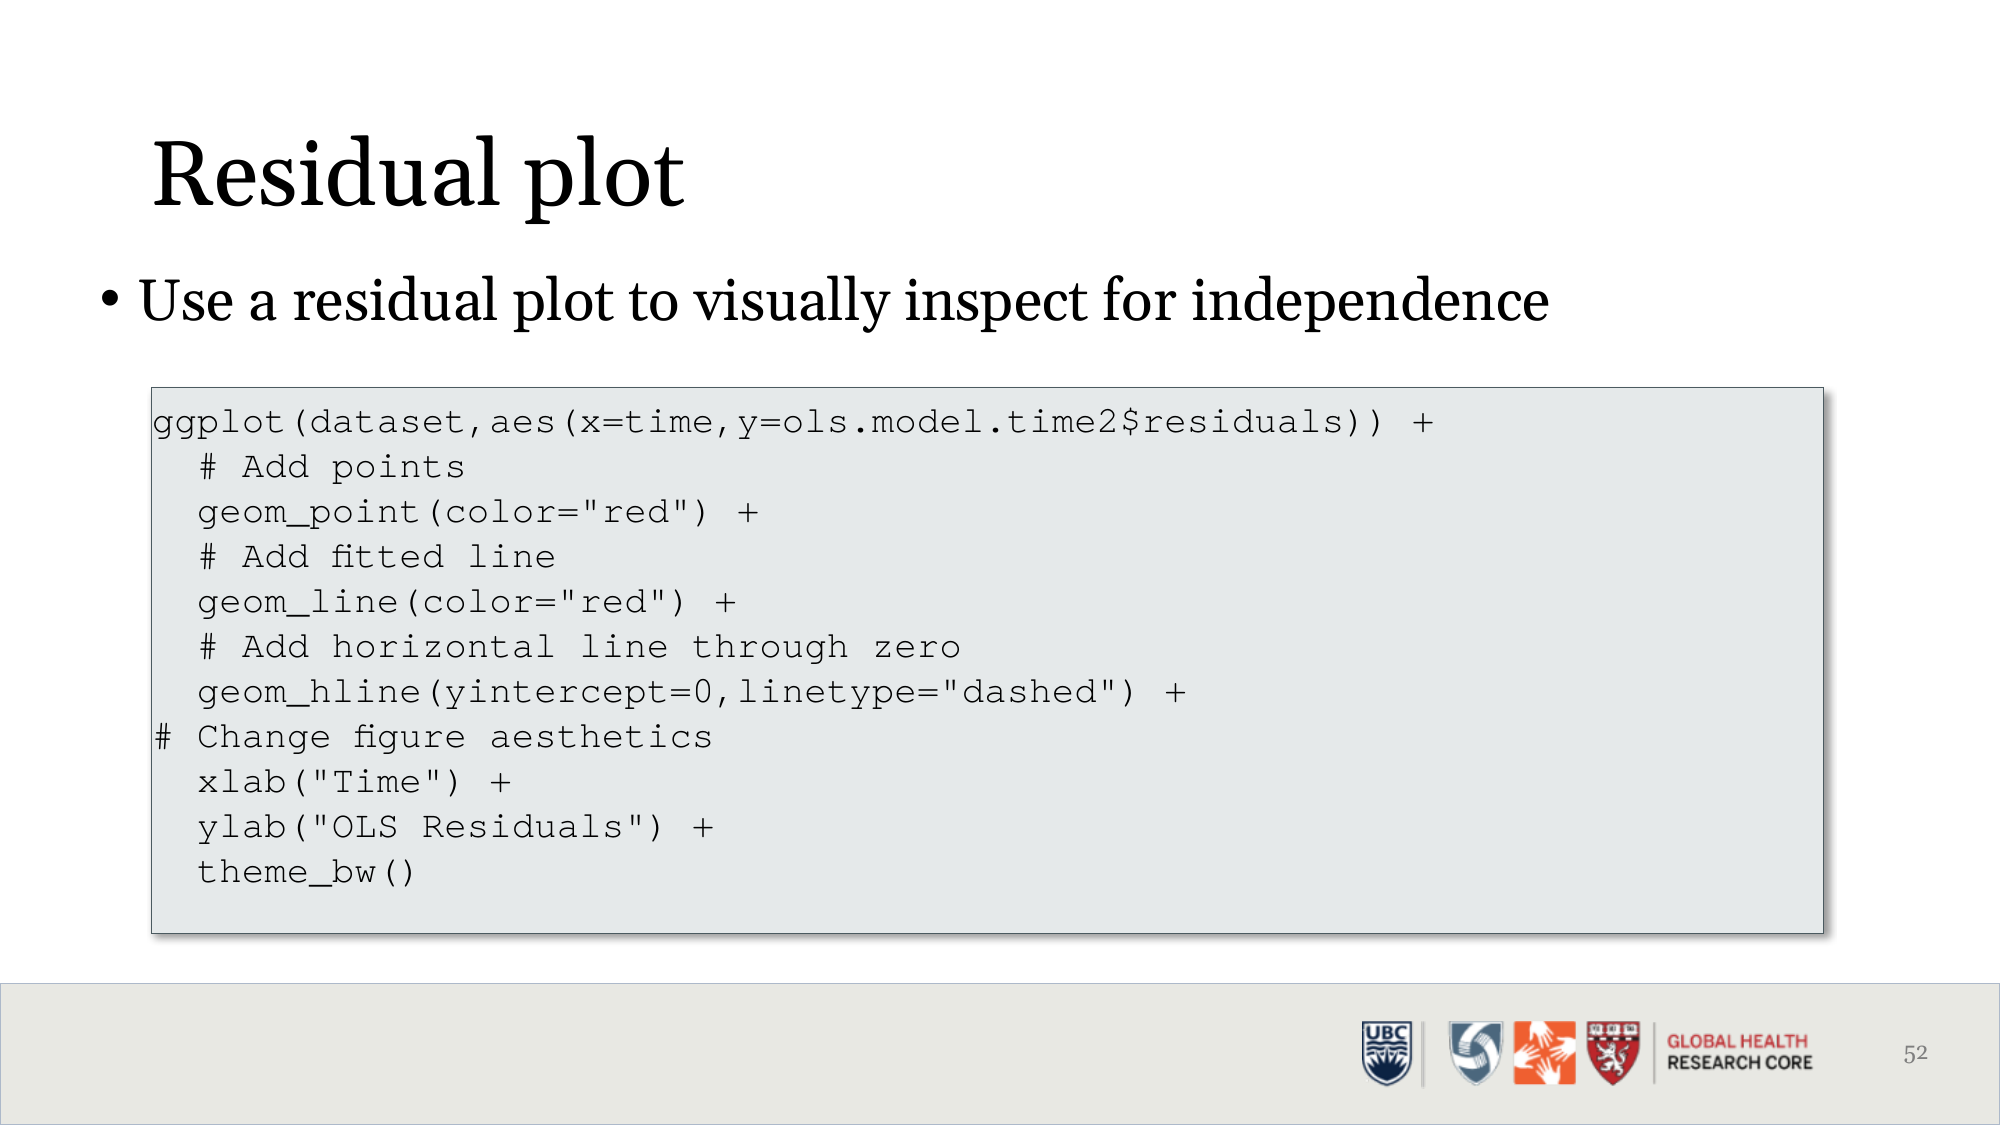

# Residual plot
Use a residual plot to visually inspect for independence
ggplot(dataset,aes(x=time,y=ols.model.time2$residuals)) +
  # Add points
  geom_point(color="red") +
  # Add fitted line
  geom_line(color="red") +
  # Add horizontal line through zero
  geom_hline(yintercept=0,linetype="dashed") +
# Change figure aesthetics
  xlab("Time") +
  ylab("OLS Residuals") +
  theme_bw()